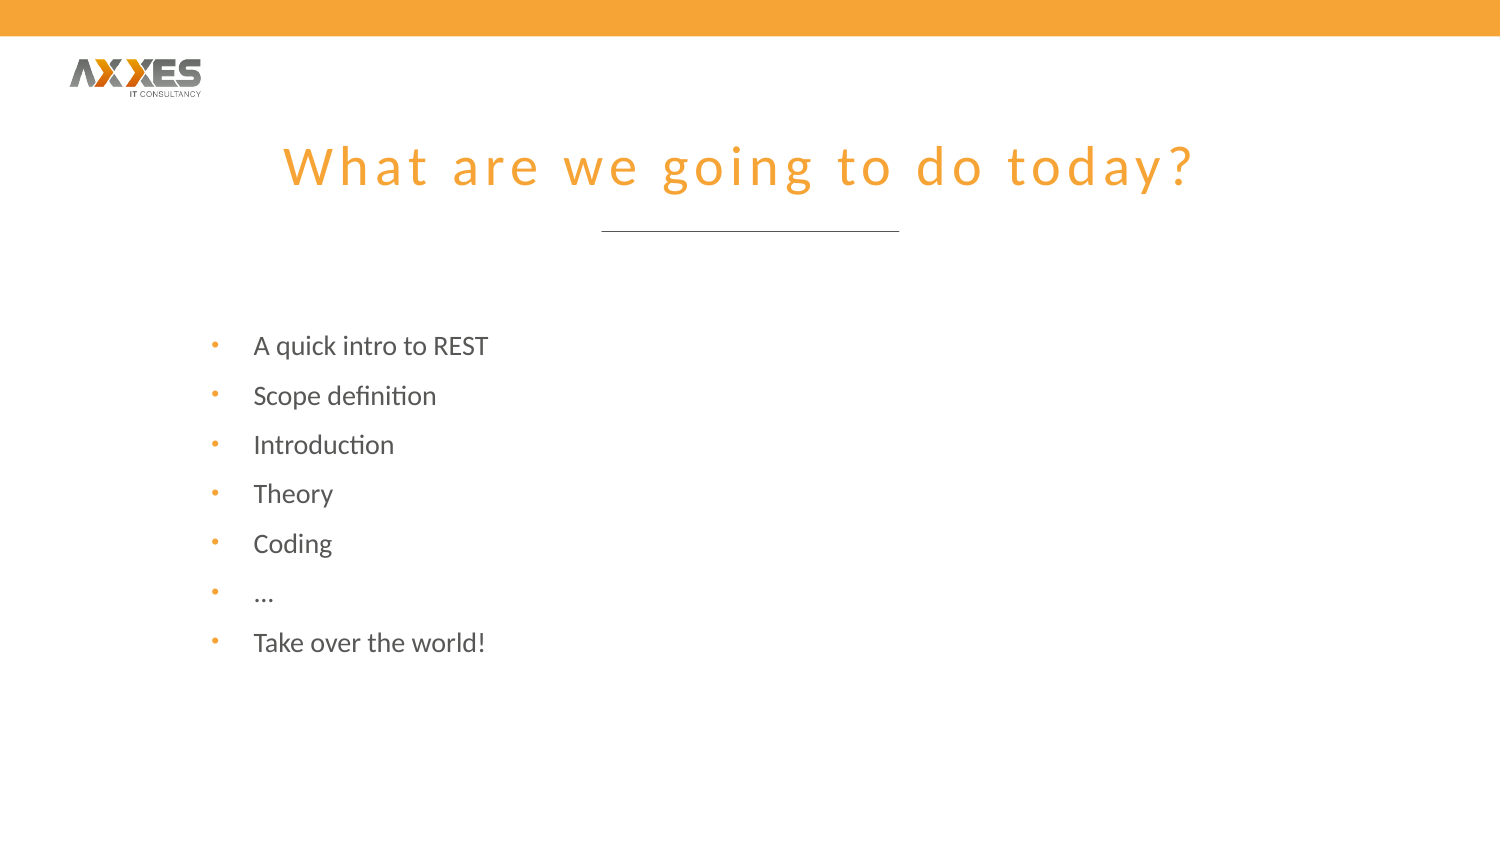

# What are we going to do today?
A quick intro to REST
Scope definition
Introduction
Theory
Coding
...
Take over the world!